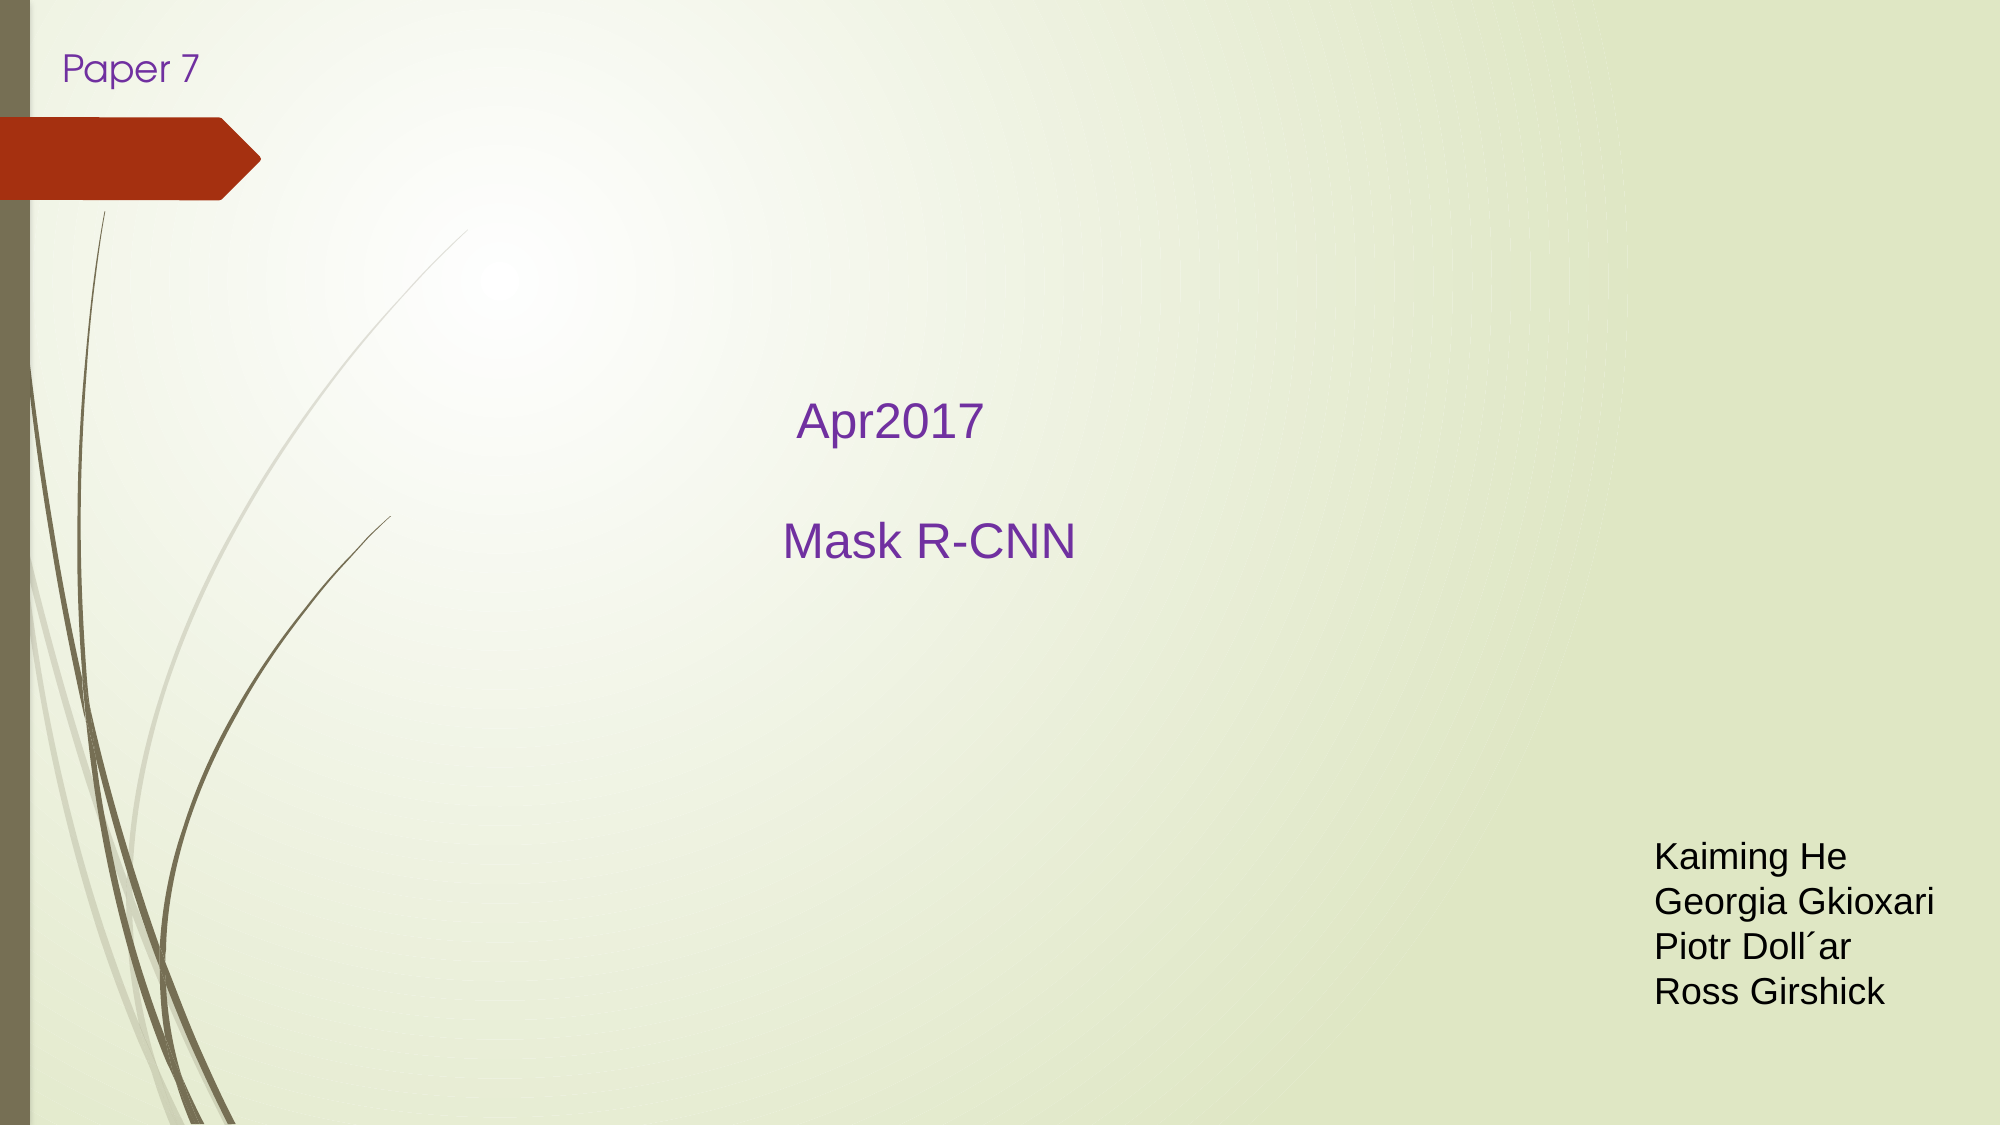

Paper 7
 Apr2017

Mask R-CNN
Kaiming He
Georgia Gkioxari
Piotr Doll´ar
Ross Girshick